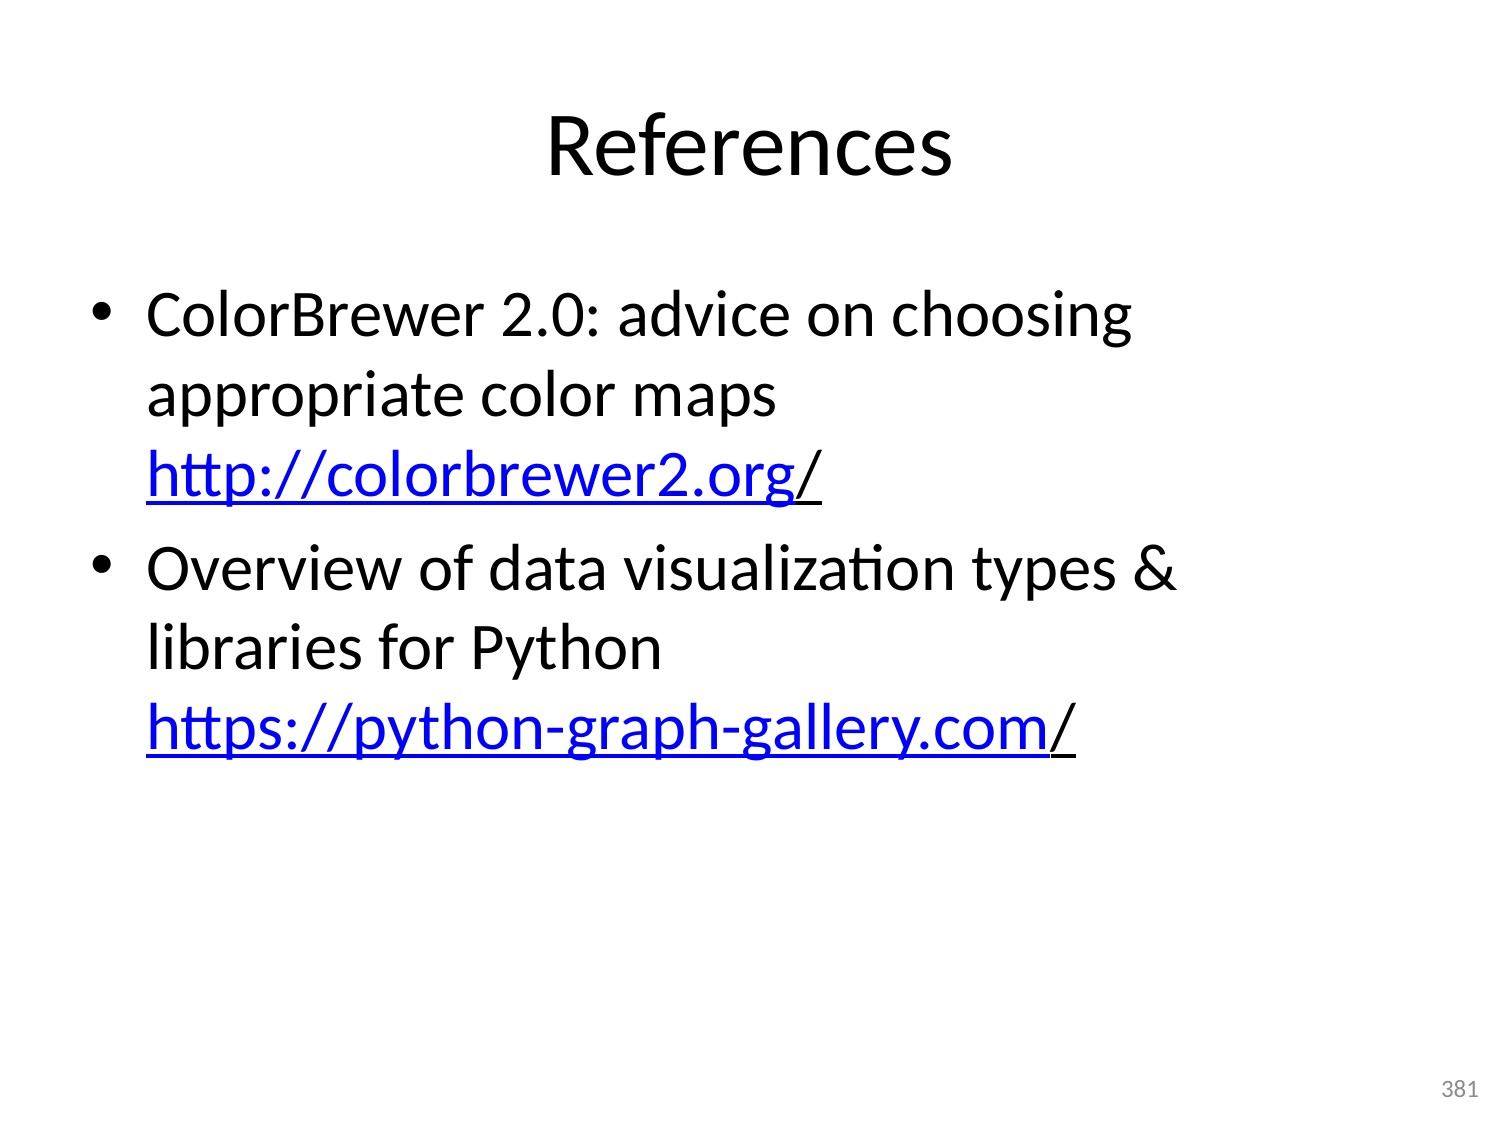

# References
ColorBrewer 2.0: advice on choosing appropriate color maps
http://colorbrewer2.org/
Overview of data visualization types & libraries for Python
https://python-graph-gallery.com/
381